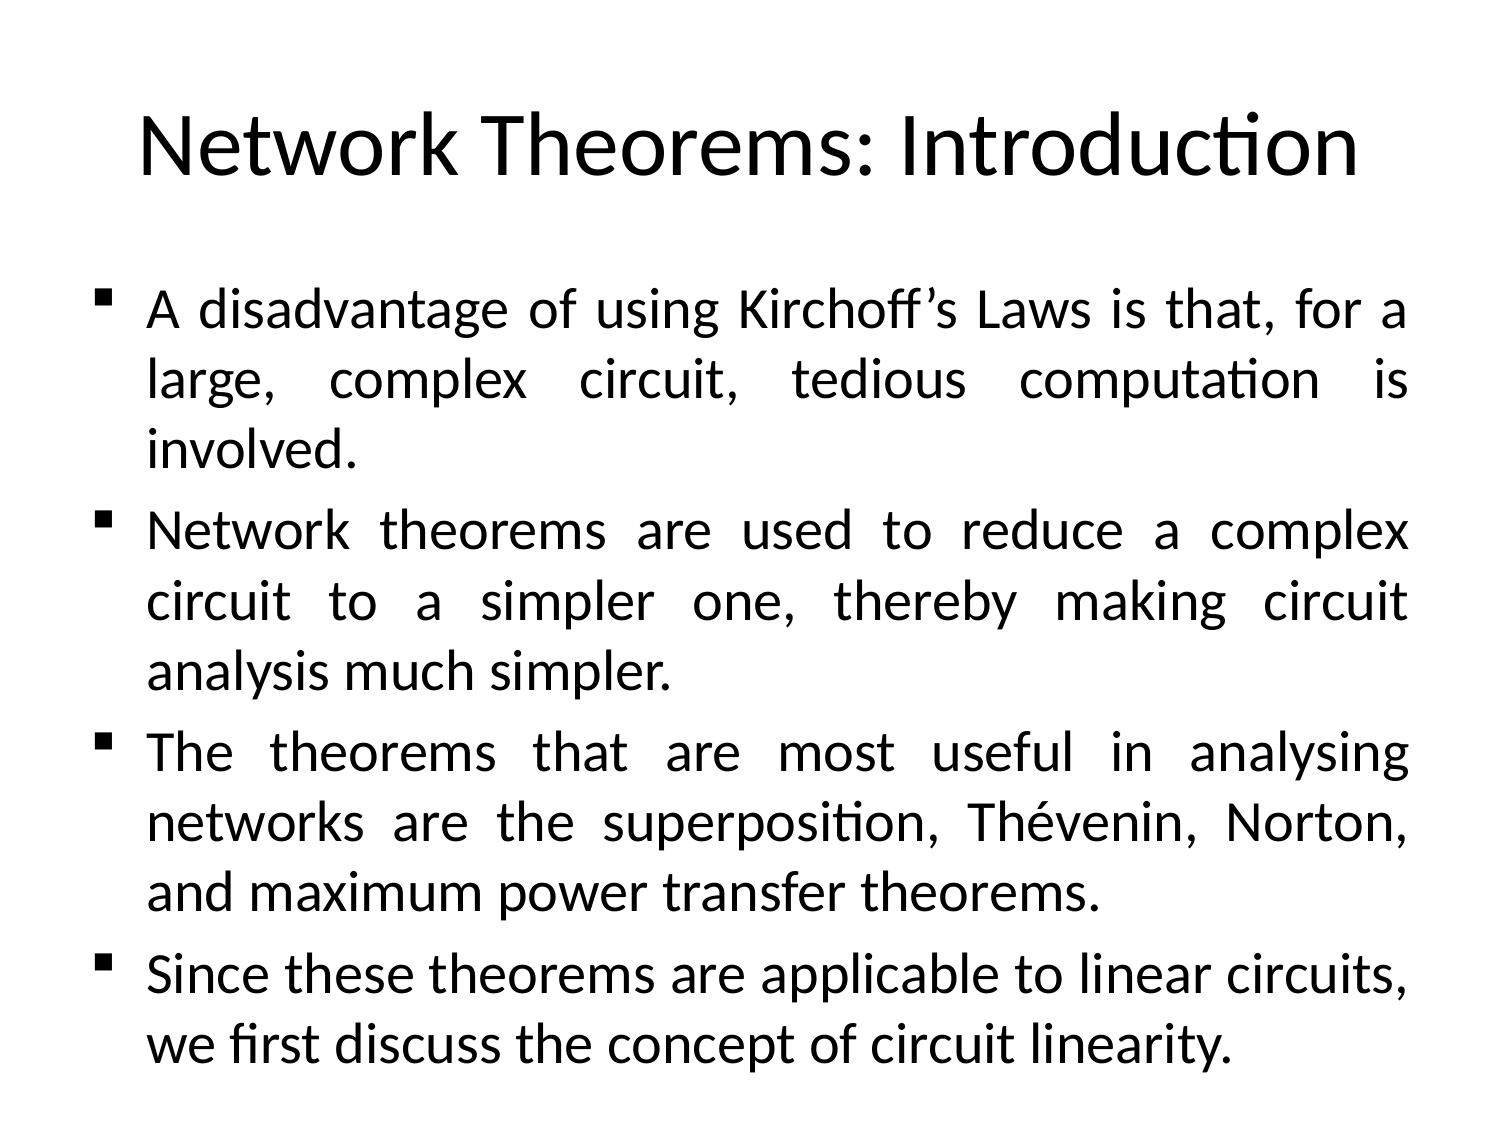

# Network Theorems: Introduction
A disadvantage of using Kirchoff’s Laws is that, for a large, complex circuit, tedious computation is involved.
Network theorems are used to reduce a complex circuit to a simpler one, thereby making circuit analysis much simpler.
The theorems that are most useful in analysing networks are the superposition, Thévenin, Norton, and maximum power transfer theorems.
Since these theorems are applicable to linear circuits, we first discuss the concept of circuit linearity.